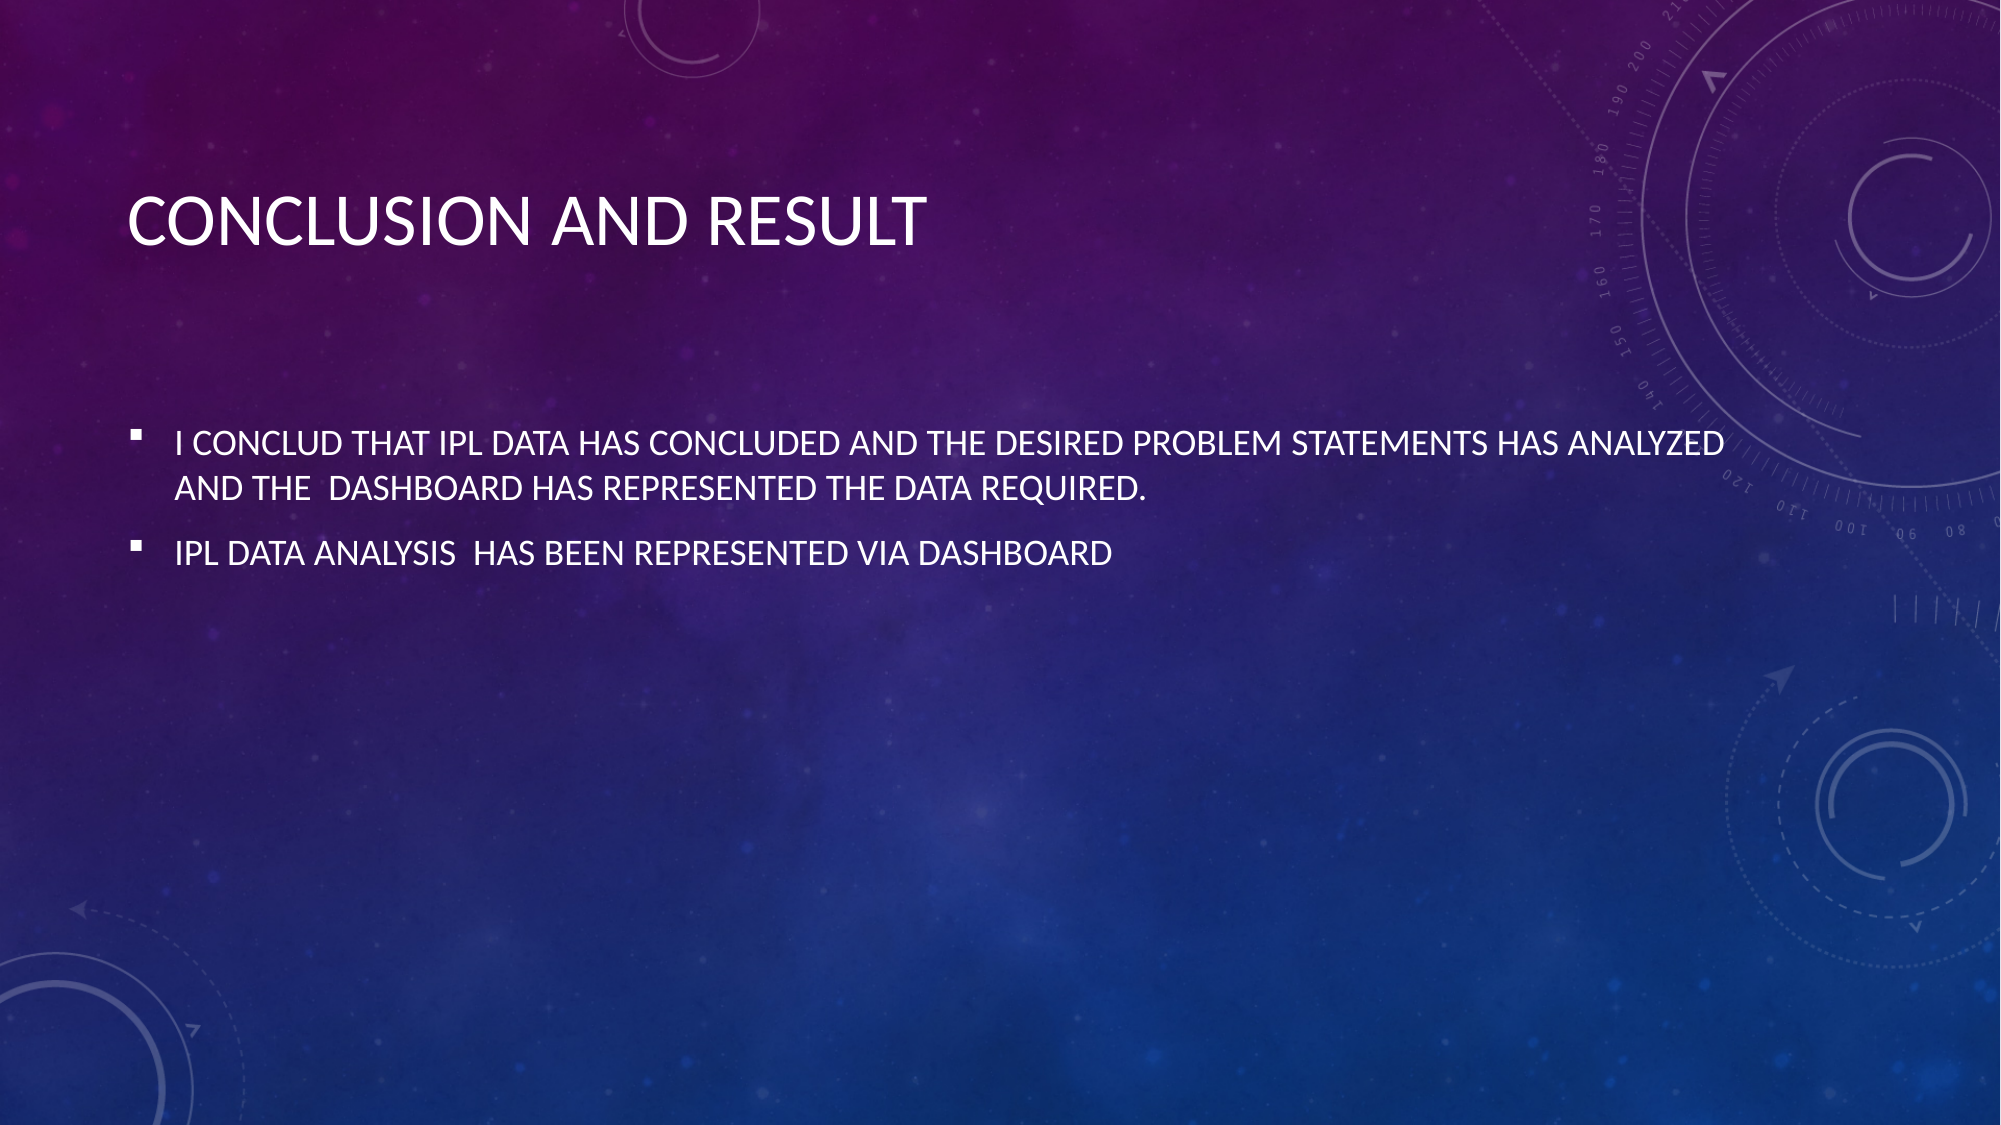

# CONCLUSION AND RESULT
I CONCLUD THAT IPL DATA HAS CONCLUDED AND THE DESIRED PROBLEM STATEMENTS HAS ANALYZED AND THE  DASHBOARD HAS REPRESENTED THE DATA REQUIRED.
IPL DATA ANALYSIS  HAS BEEN REPRESENTED VIA DASHBOARD